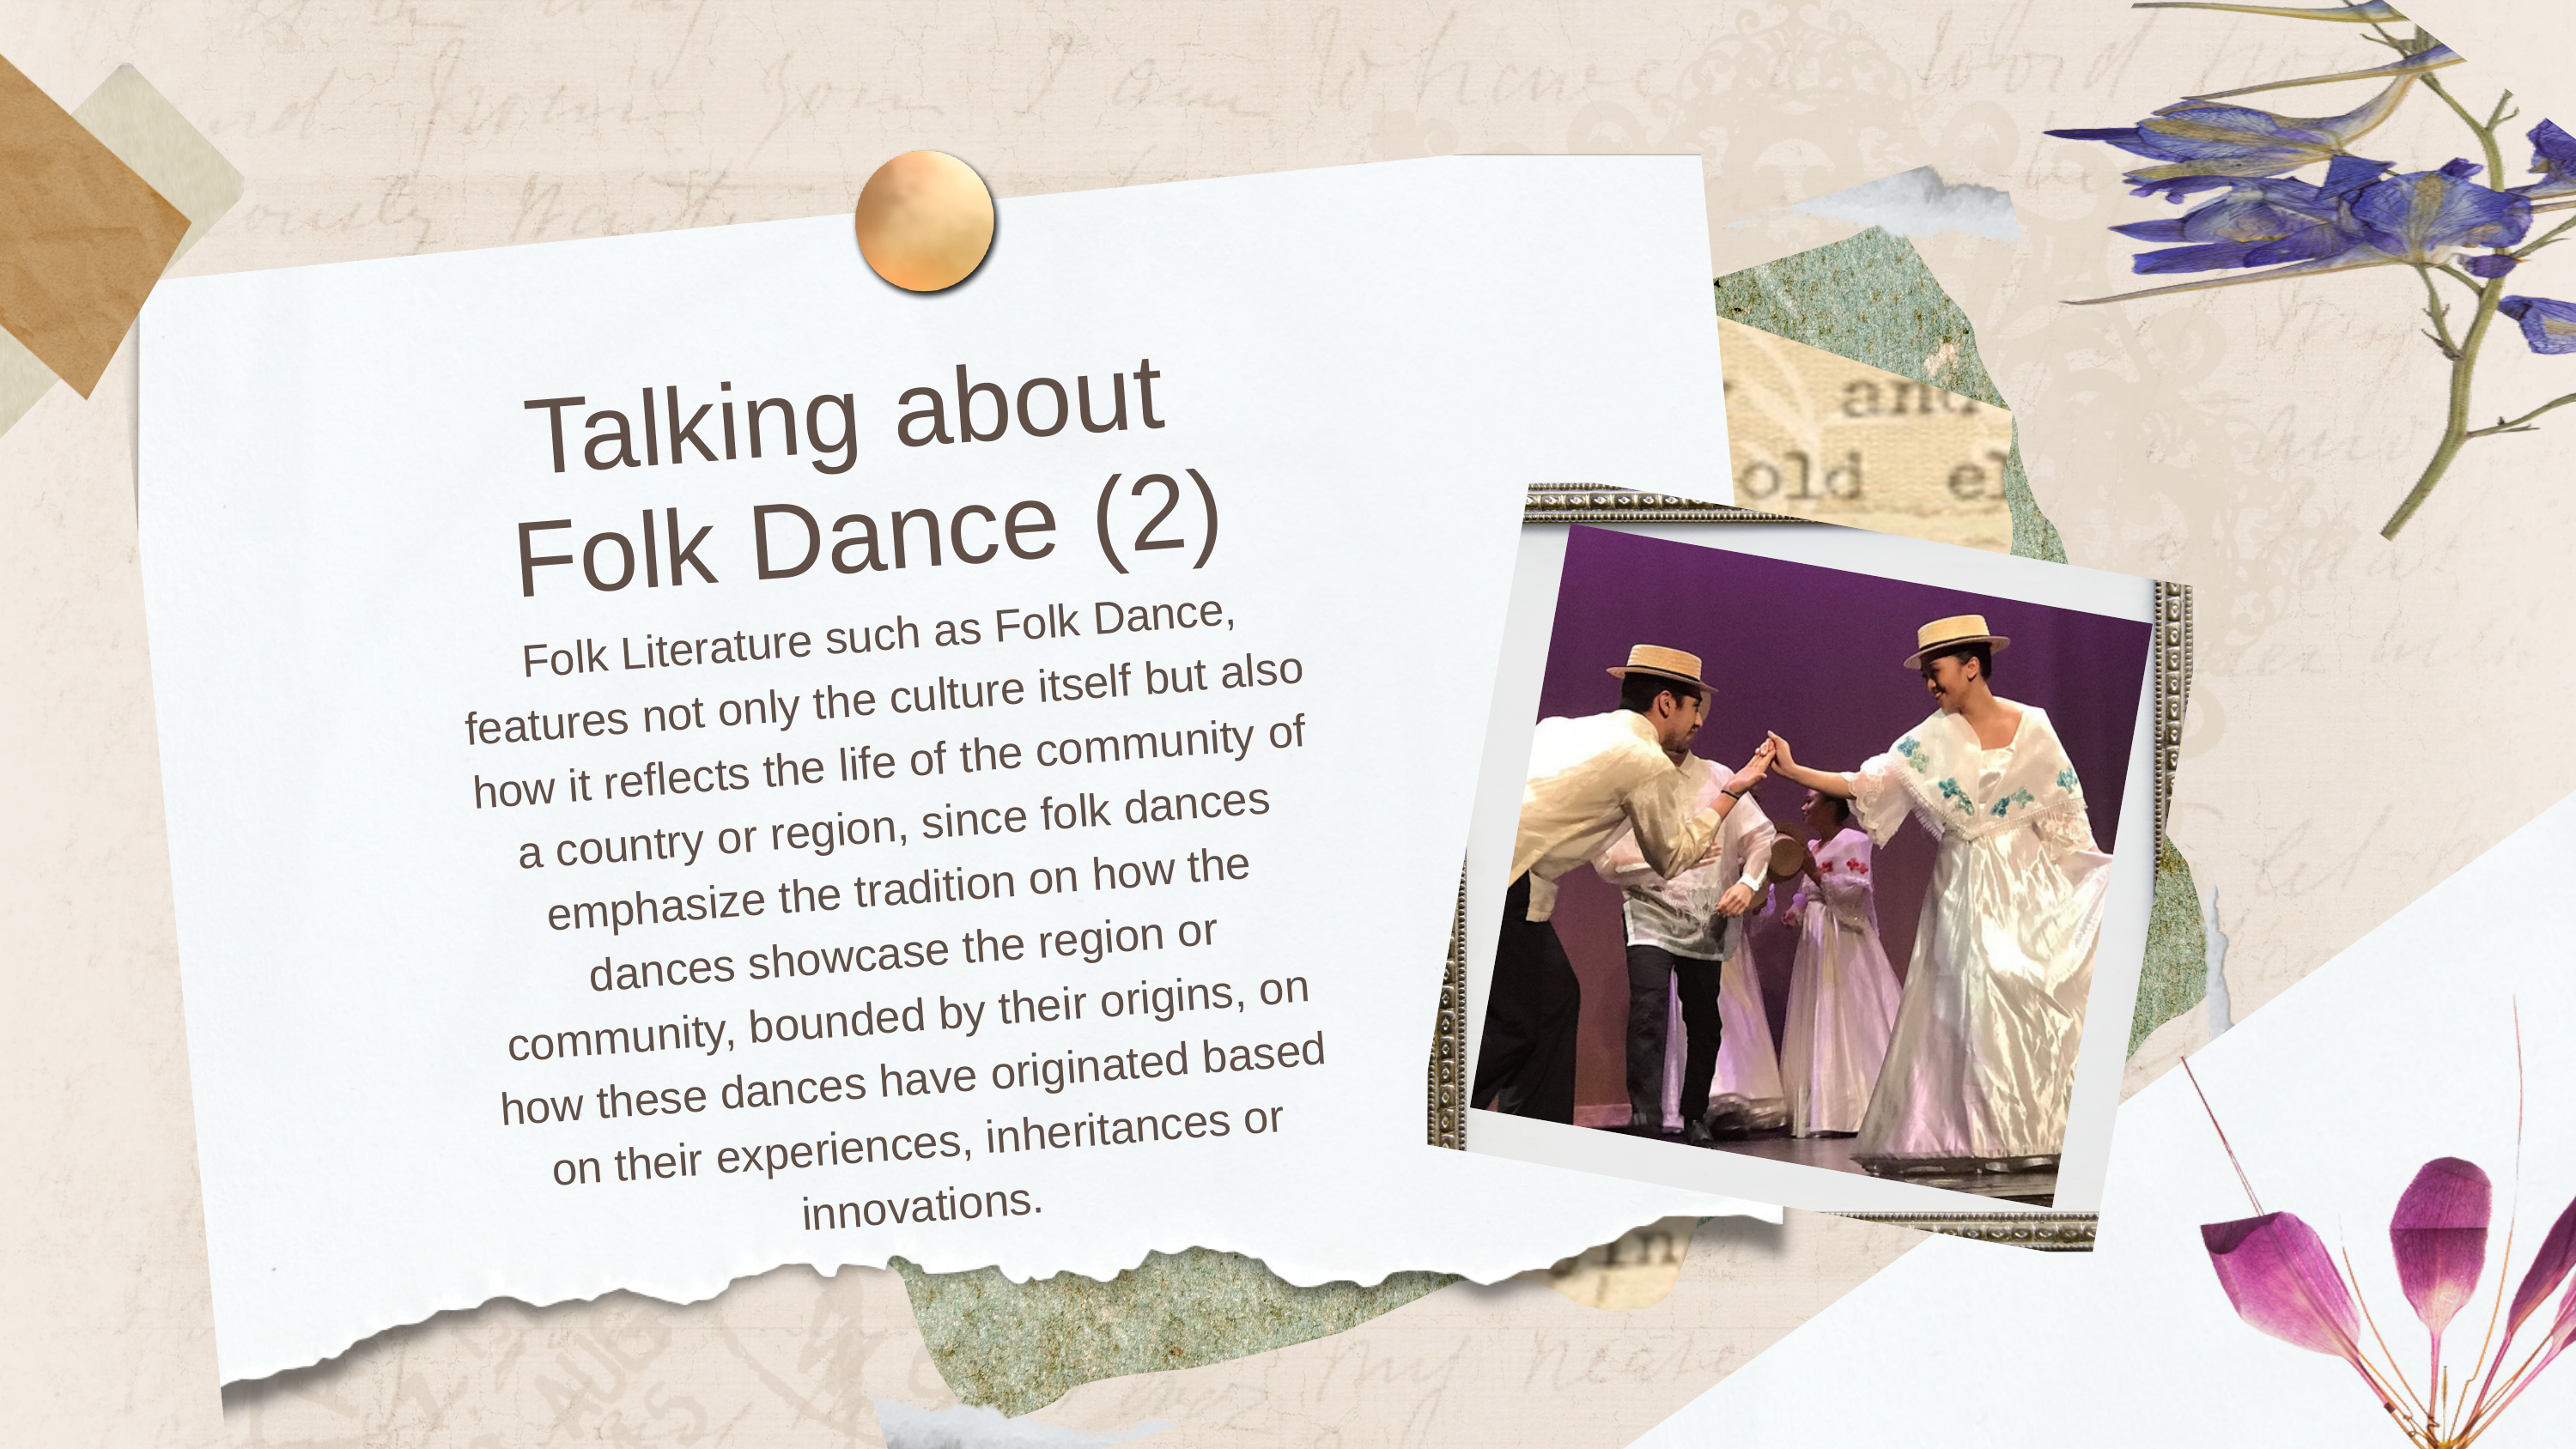

Talking about
Folk Dance (2)

Folk Literature such as Folk Dance, features not only the culture itself but also how it reflects the life of the community of a country or region, since folk dances emphasize the tradition on how the dances showcase the region or community, bounded by their origins, on how these dances have originated based on their experiences, inheritances or innovations.